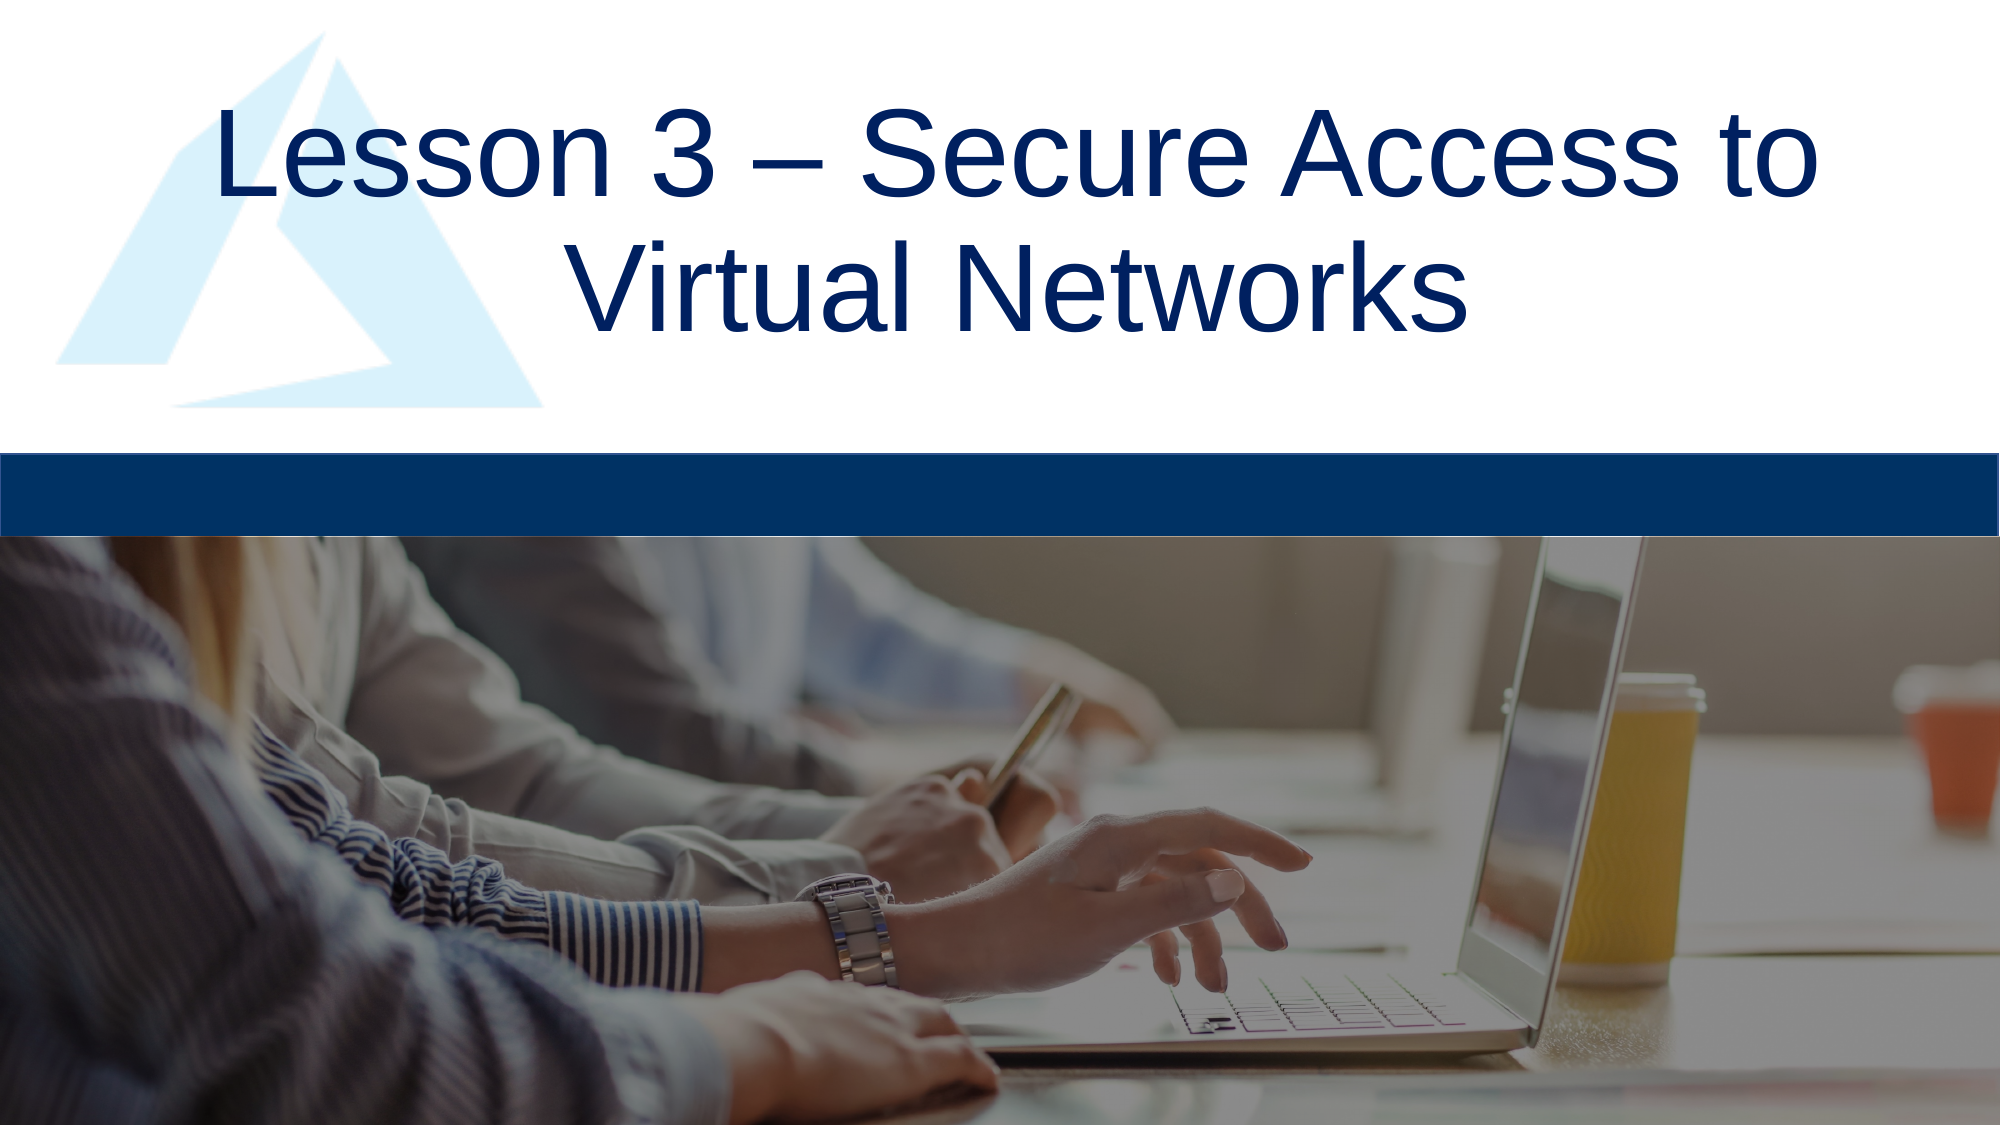

# Lesson 3 – Secure Access to Virtual Networks